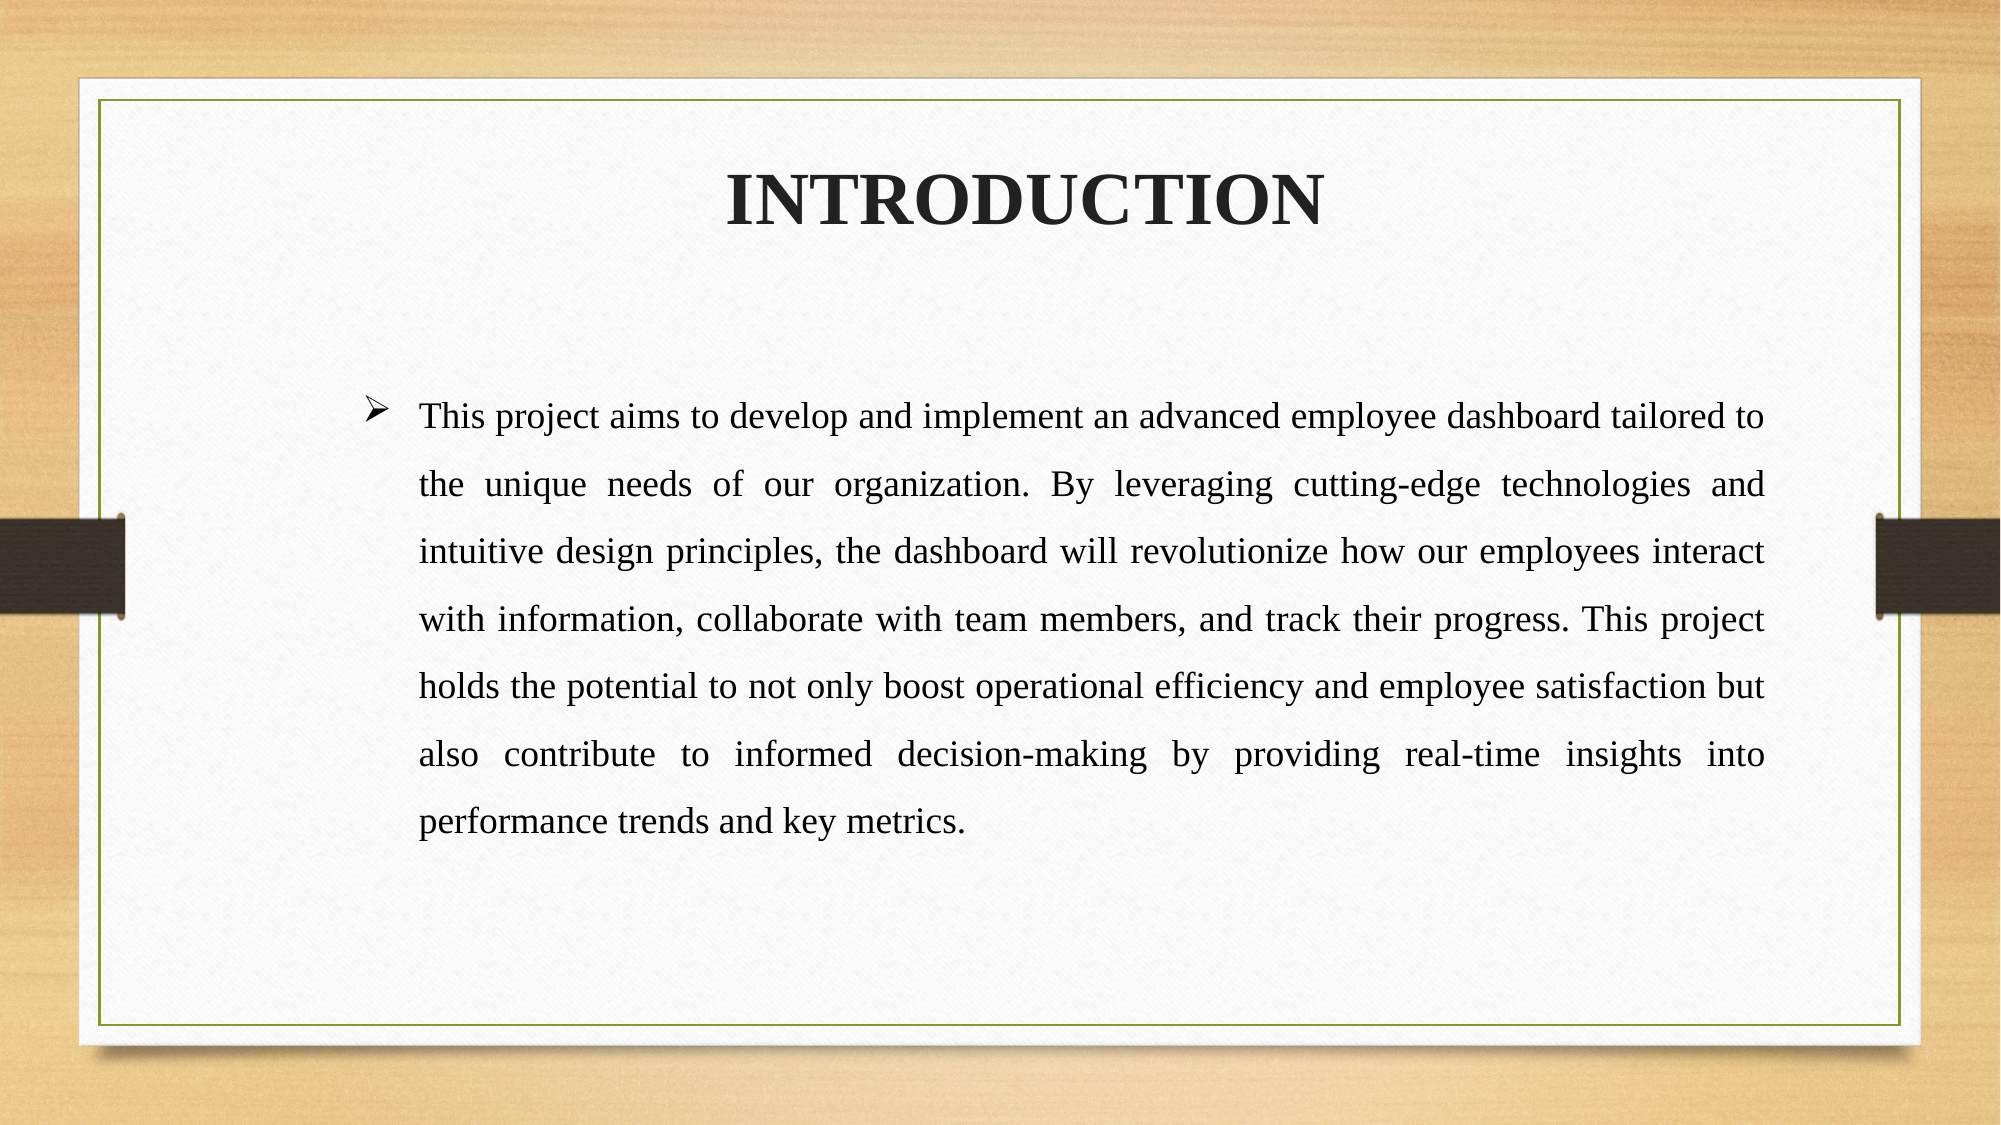

INTRODUCTION
This project aims to develop and implement an advanced employee dashboard tailored to the unique needs of our organization. By leveraging cutting-edge technologies and intuitive design principles, the dashboard will revolutionize how our employees interact with information, collaborate with team members, and track their progress. This project holds the potential to not only boost operational efficiency and employee satisfaction but also contribute to informed decision-making by providing real-time insights into performance trends and key metrics.